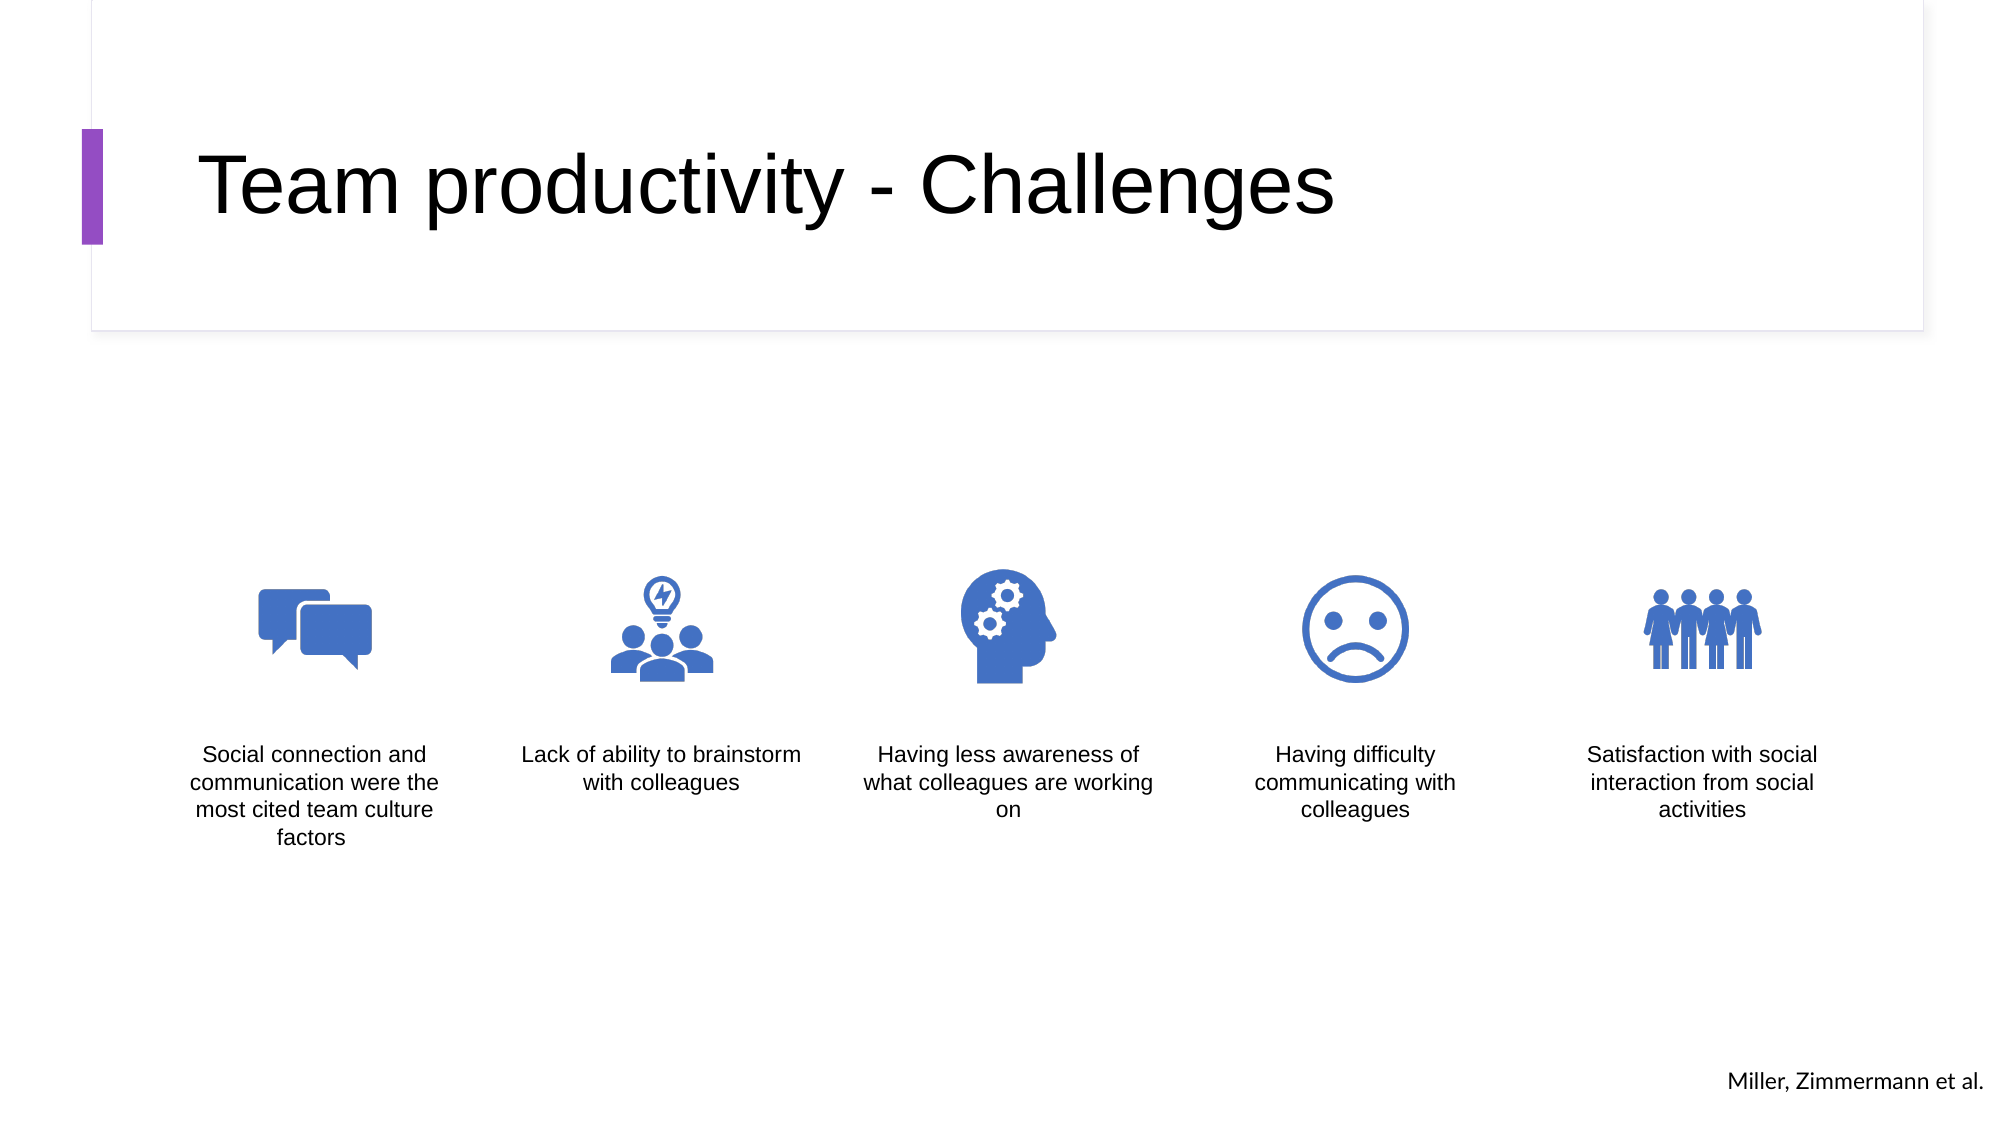

# Team productivity - Challenges
Social connection and communication were the most cited team culture factors
Lack of ability to brainstorm with colleagues
Having less awareness of what colleagues are working on
Having difficulty communicating with colleagues
Satisfaction with social interaction from social activities
Miller, Zimmermann et al.